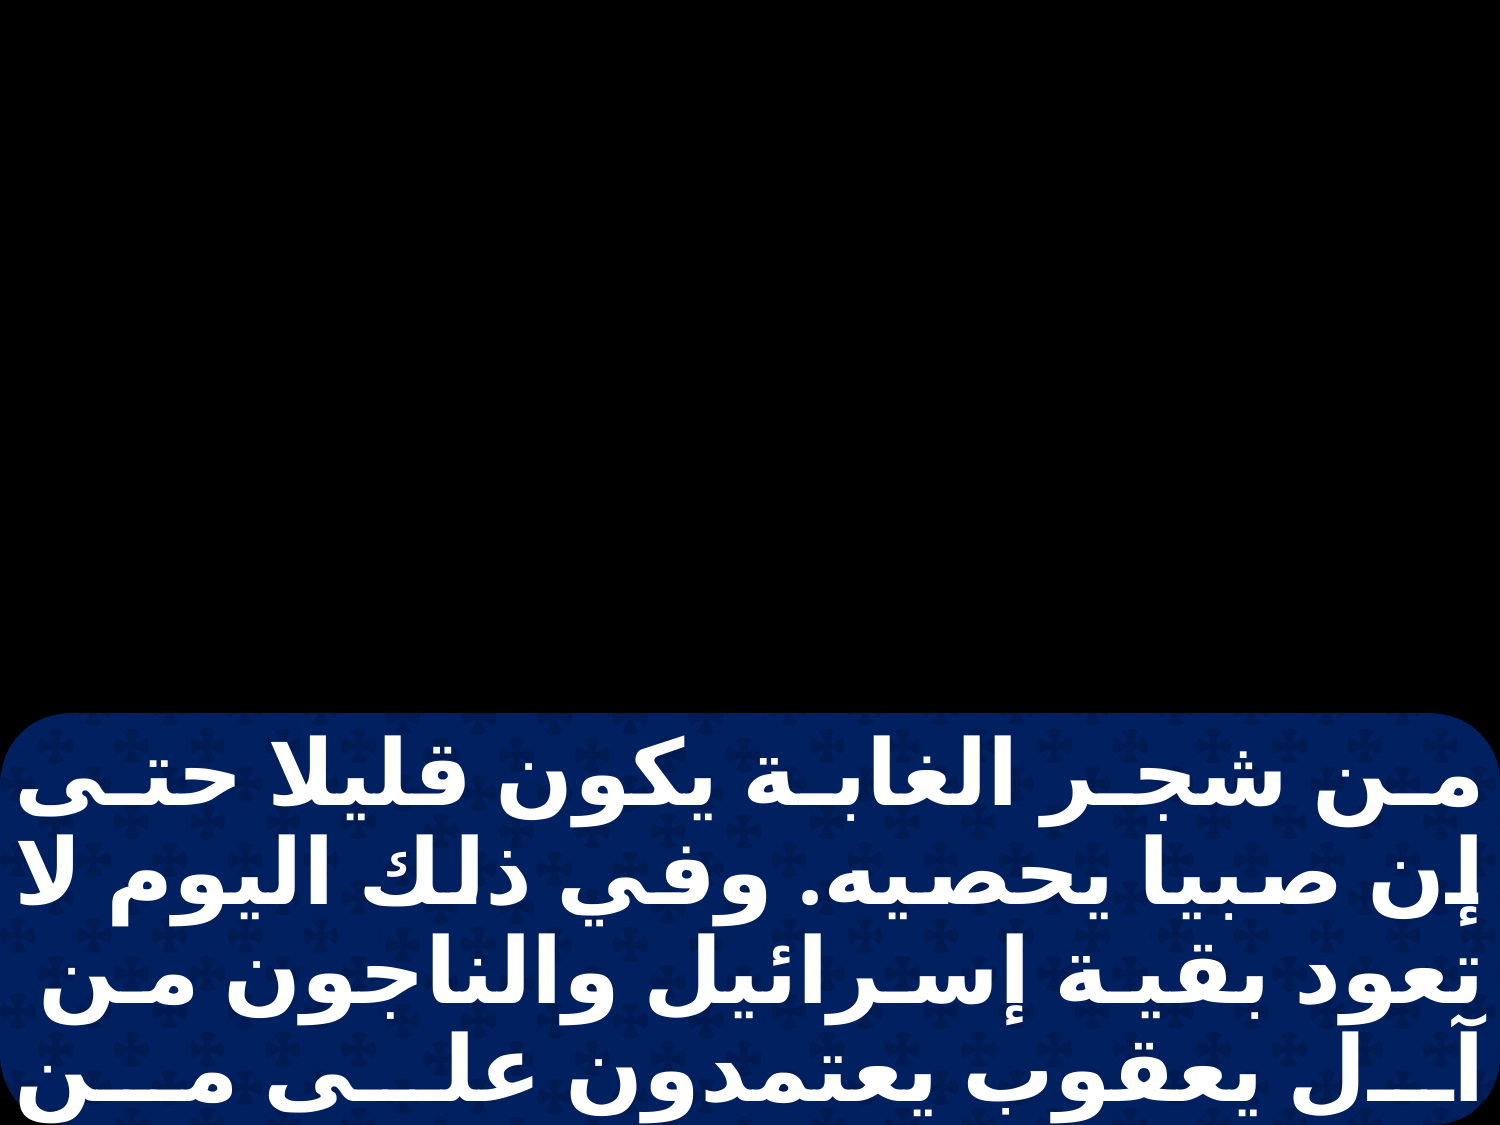

من شجر الغابة يكون قليلا حتى إن صبيا يحصيه. وفي ذلك اليوم لا تعود بقية إسرائيل والناجون من  آل يعقوب يعتمدون على من ضربهم، وإنما يعتمدون على الرب قدوس إسرائيل بالحق.